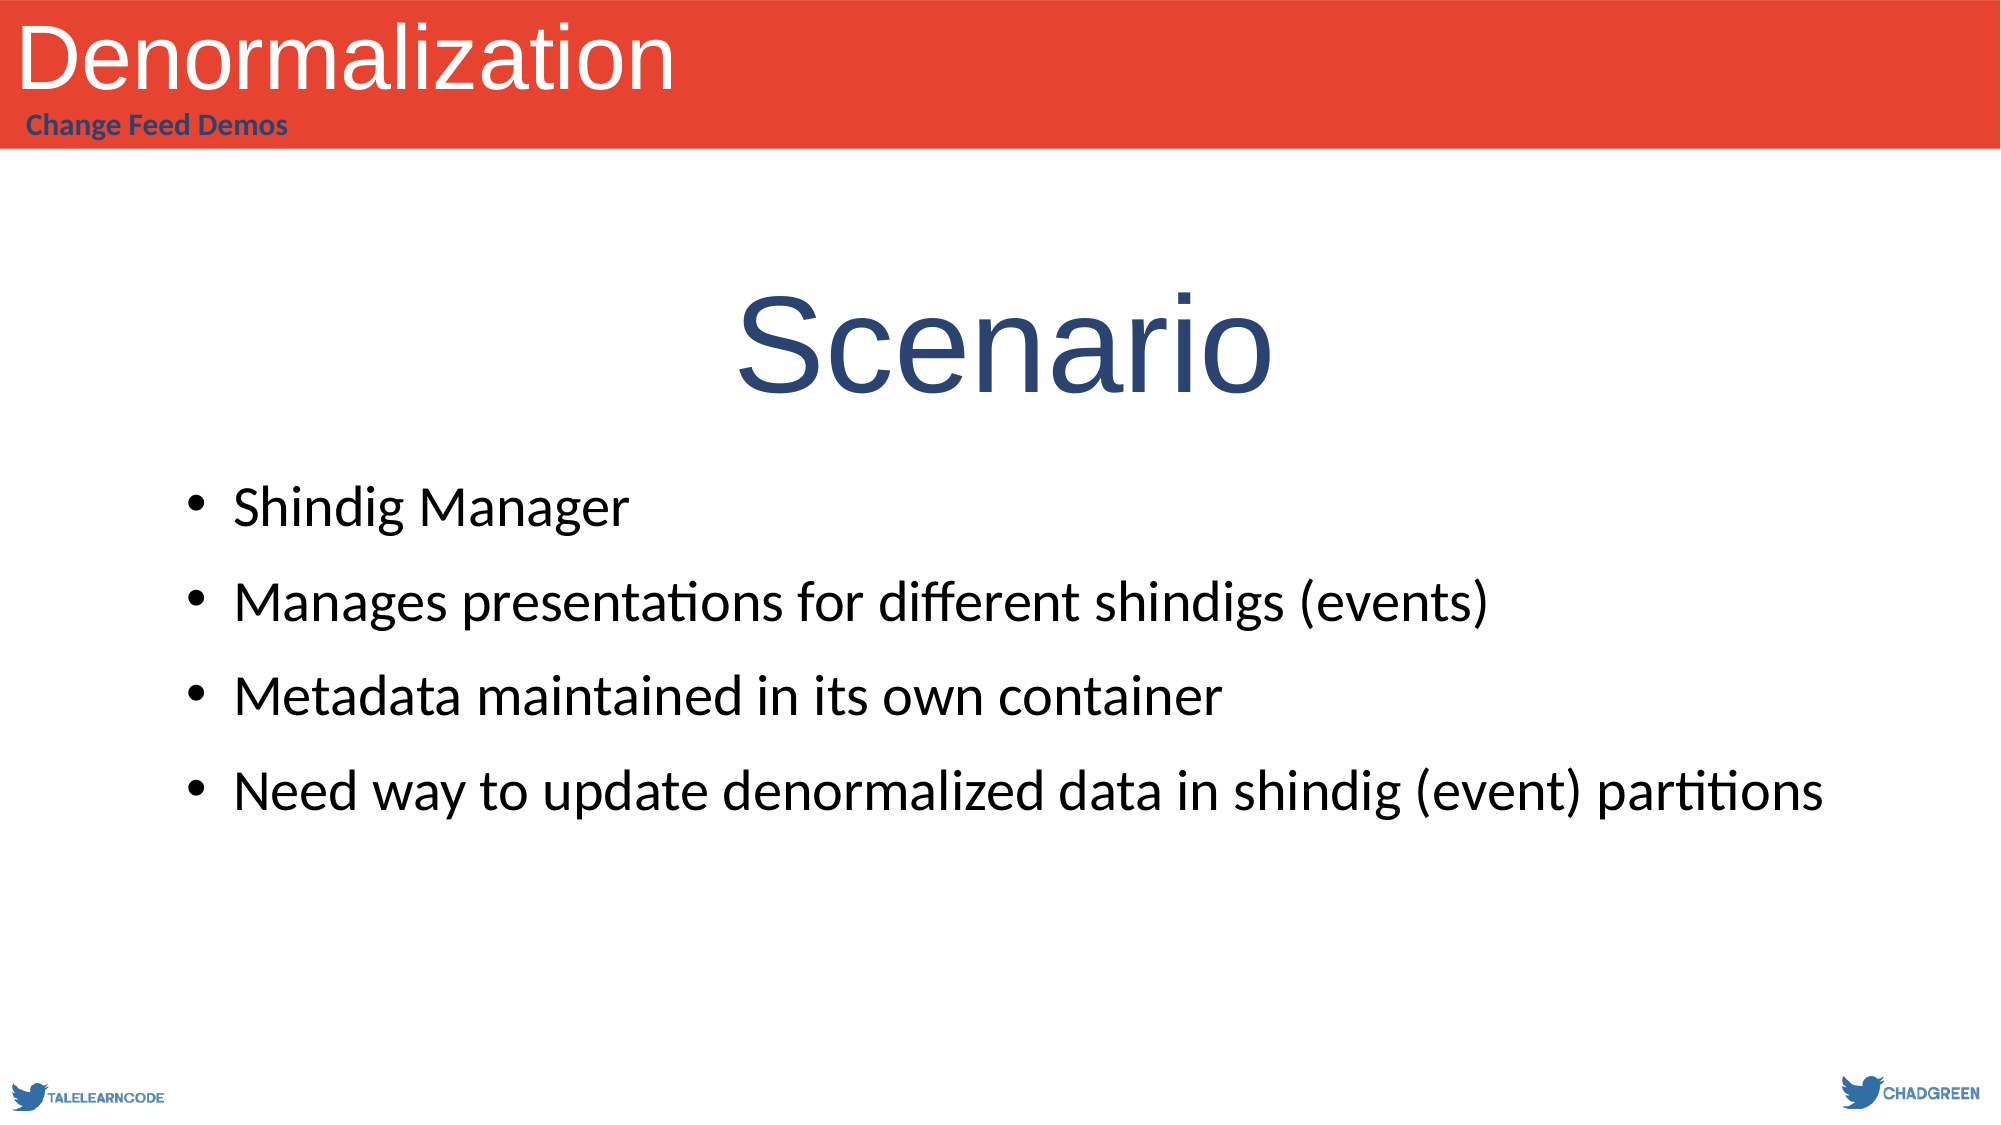

# Denormalization
Change Feed Demos
Scenario
Shindig Manager
Manages presentations for different shindigs (events)
Metadata maintained in its own container
Need way to update denormalized data in shindig (event) partitions